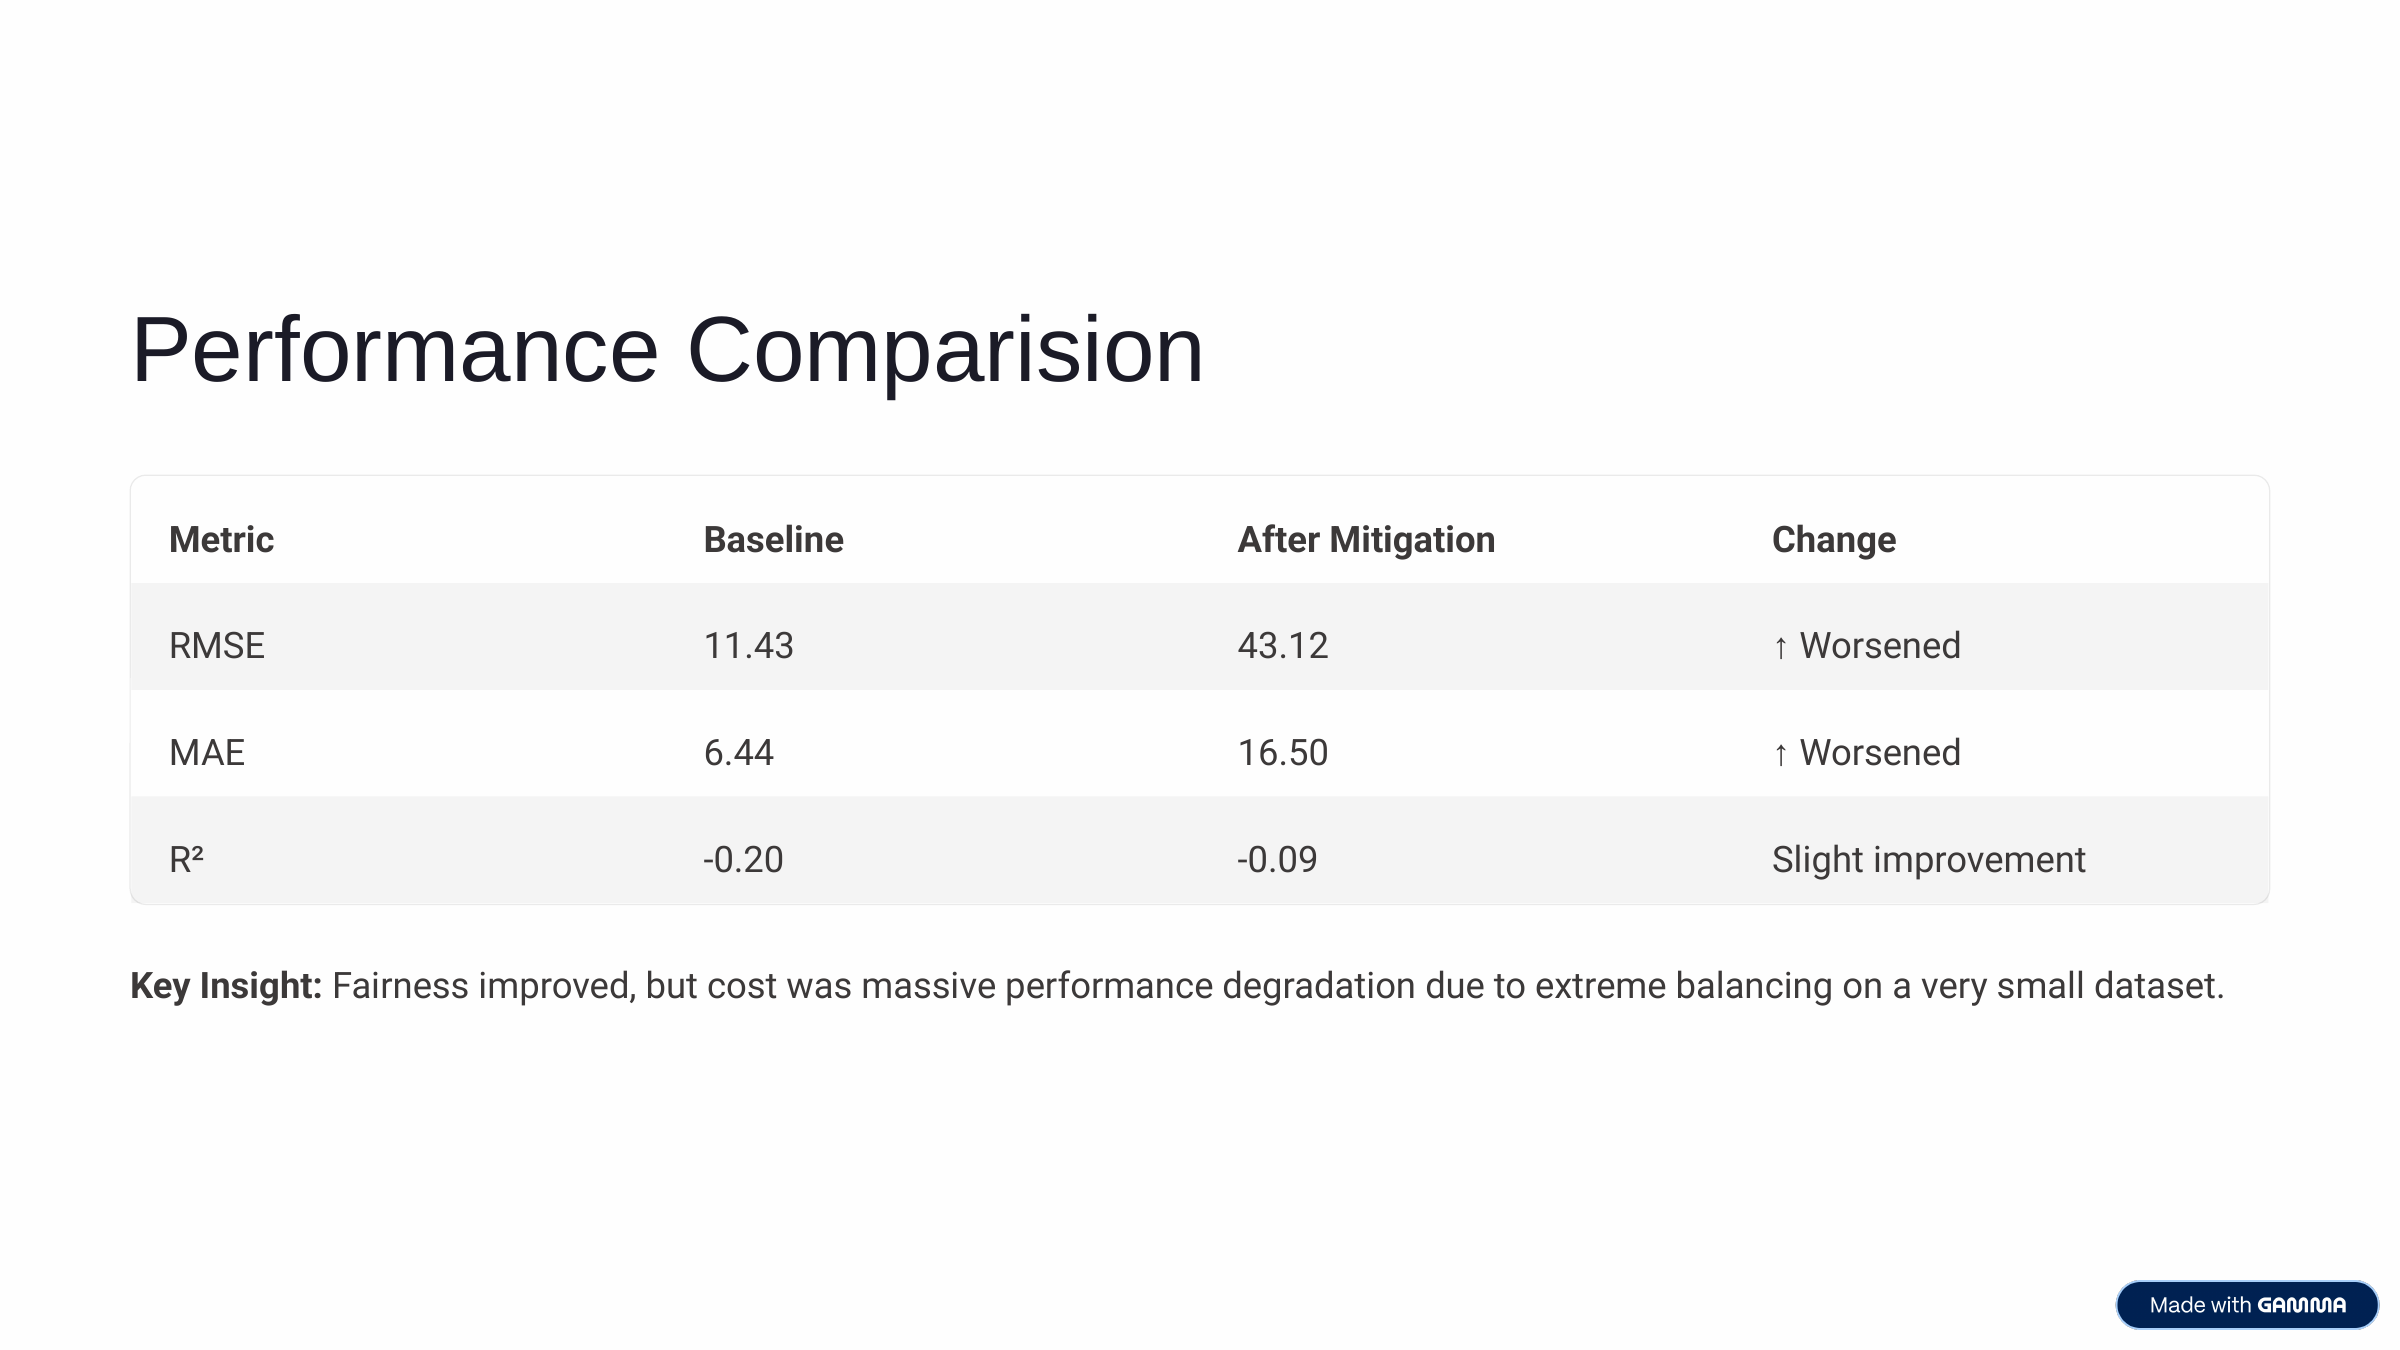

Performance Comparision

Metric
Baseline
After Mitigation
Change

RMSE
11.43
43.12
↑ Worsened

MAE
6.44
16.50
↑ Worsened

R²
-0.20
-0.09
Slight improvement
Key Insight: Fairness improved, but cost was massive performance degradation due to extreme balancing on a very small dataset.